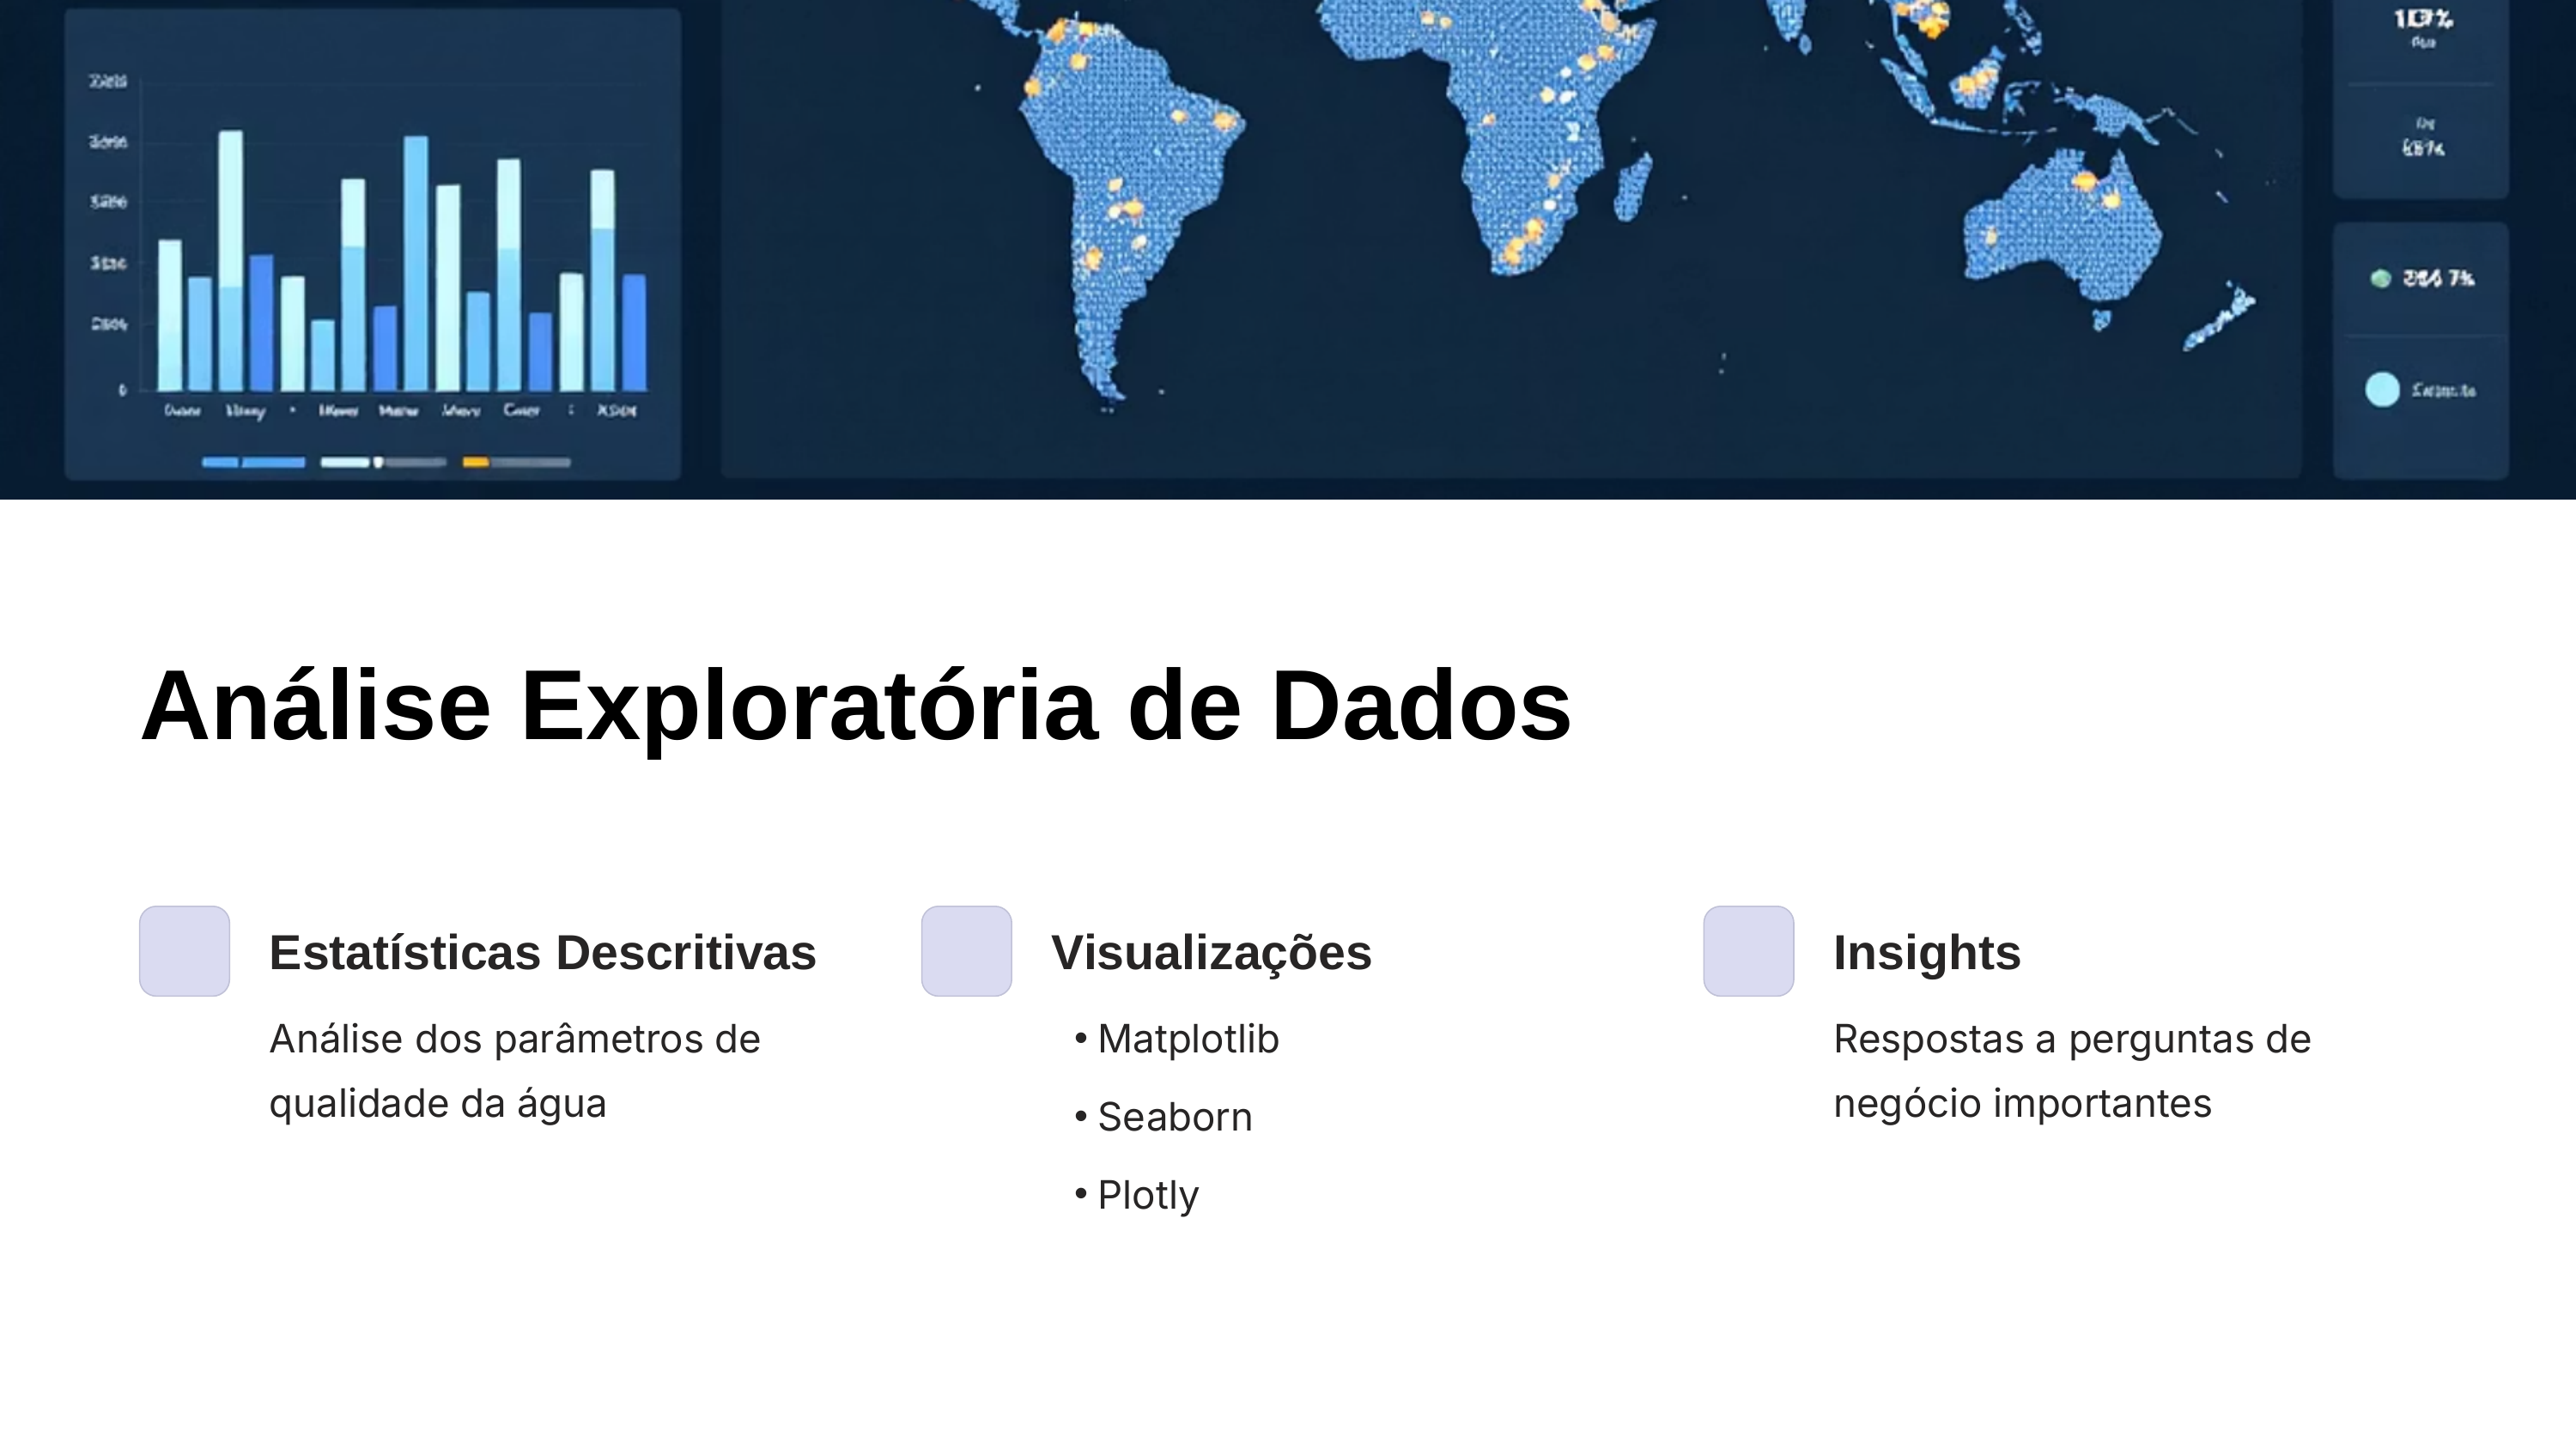

Análise Exploratória de Dados

Estatísticas Descritivas

Visualizações

Insights

Análise dos parâmetros de qualidade da água

Matplotlib

Respostas a perguntas de negócio importantes

Seaborn

Plotly